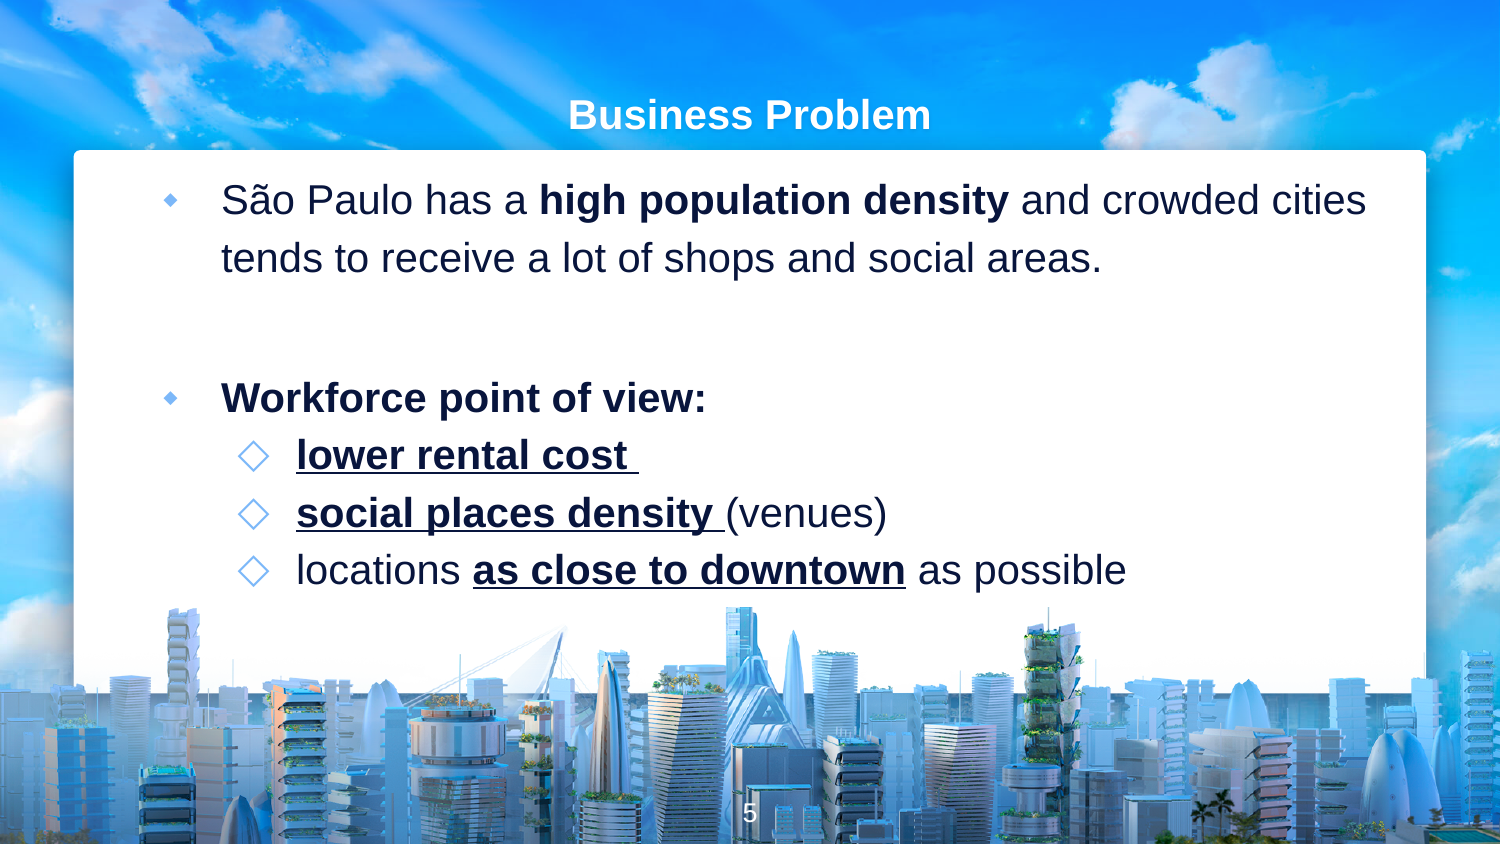

# Business Problem
São Paulo has a high population density and crowded cities tends to receive a lot of shops and social areas.

Workforce point of view:
lower rental cost
social places density (venues)
locations as close to downtown as possible
5